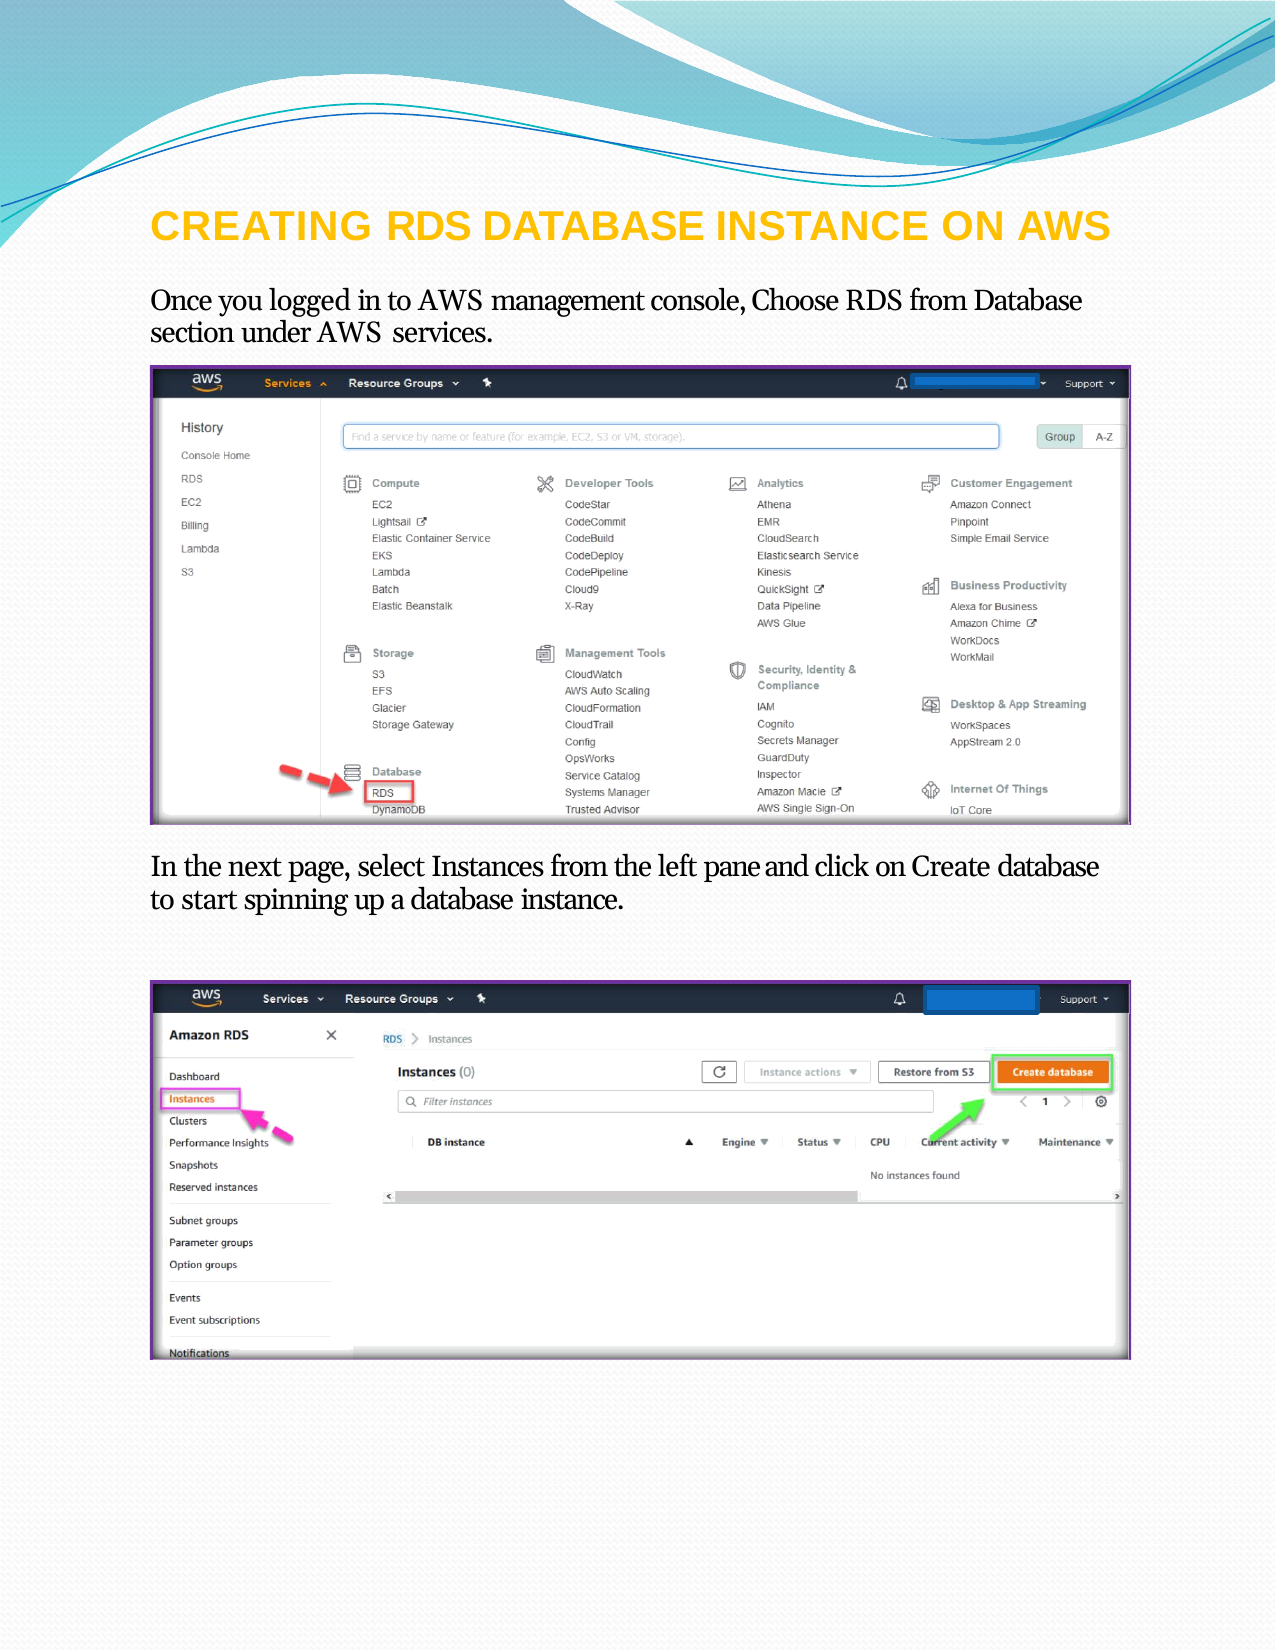

CREATING RDS DATABASE INSTANCE ON AWS
Once you logged in to AWS management console, Choose RDS from Database  section under AWS services.

In the next page, select Instances from the left pane and click on Create database  to start spinning up a database instance.